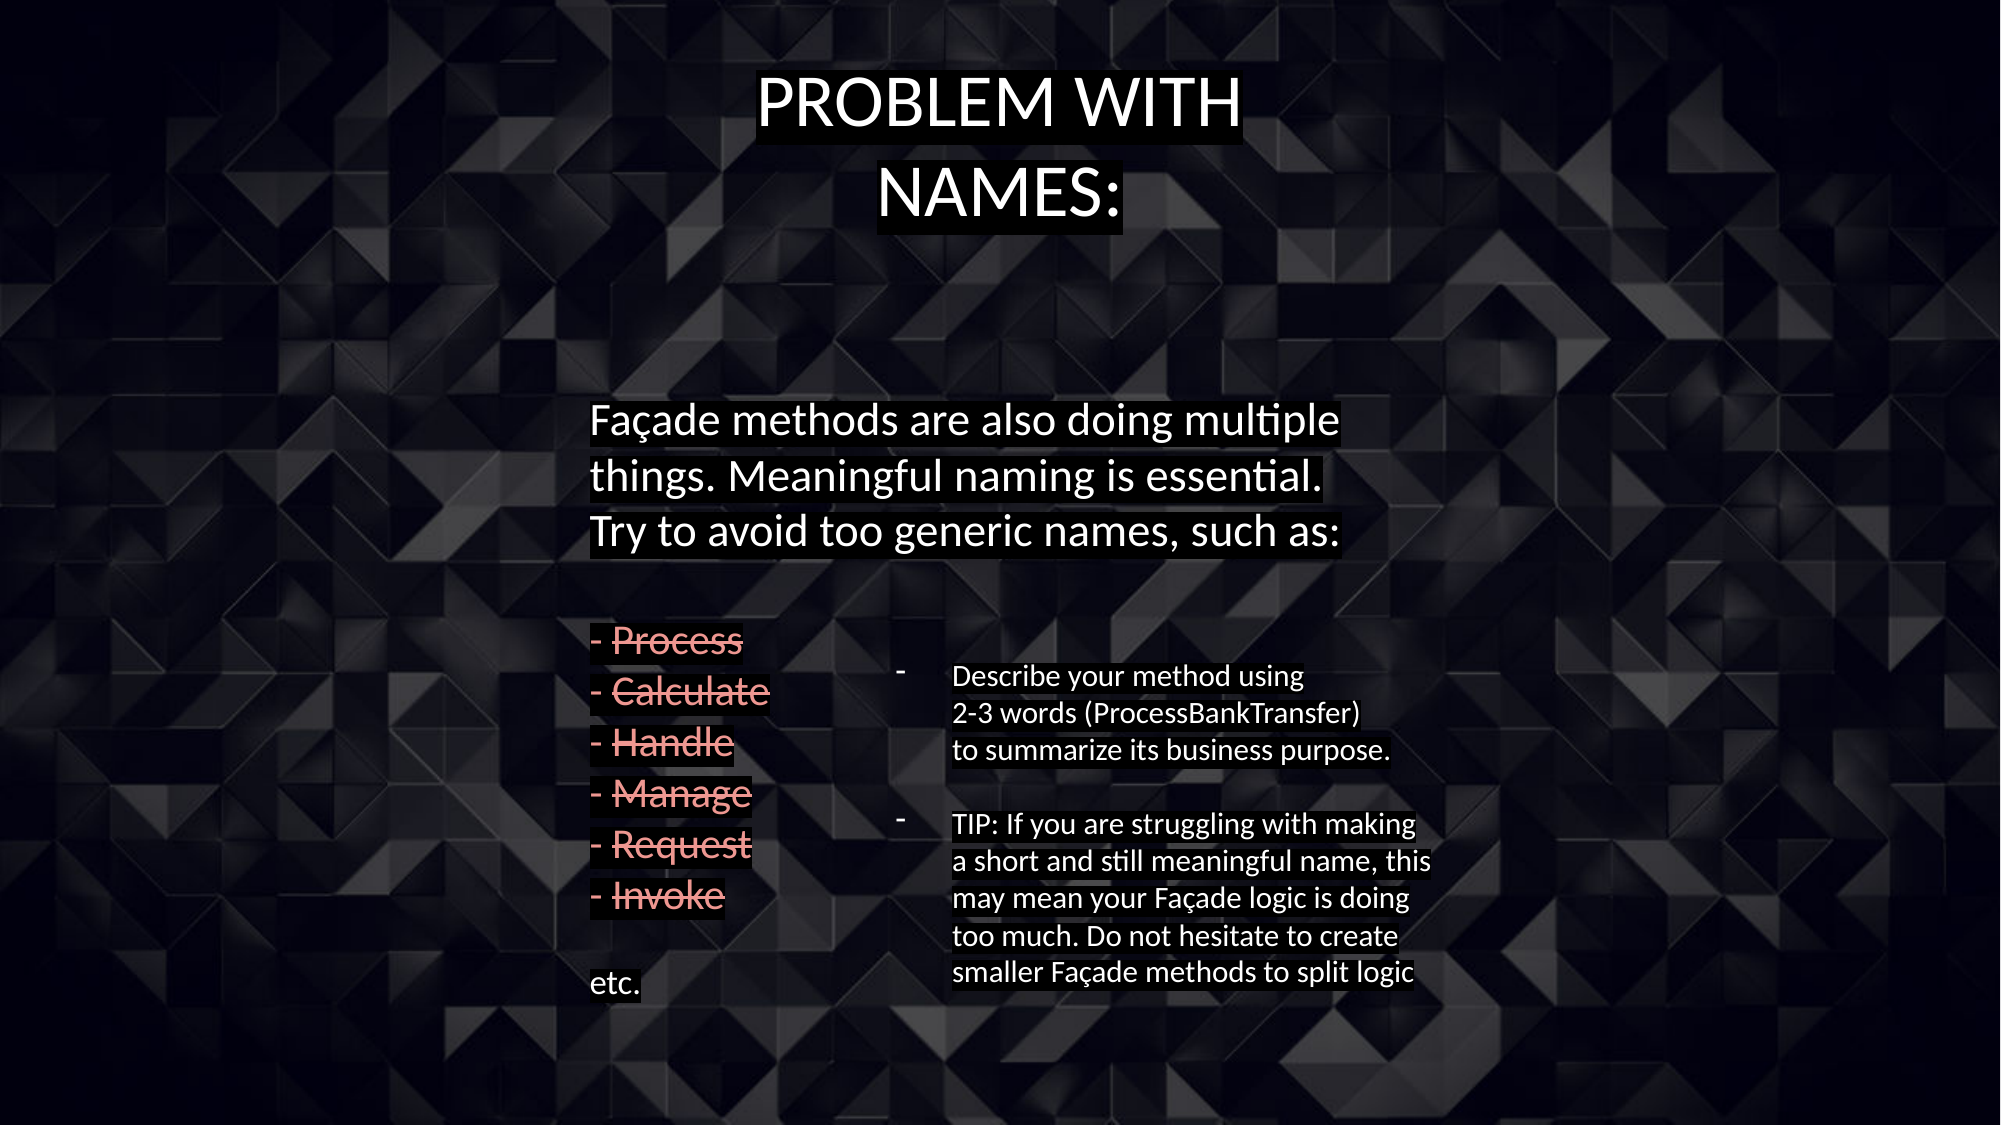

# Problem with names:
Façade methods are also doing multiple
things. Meaningful naming is essential.
Try to avoid too generic names, such as:
- Process
- Calculate
- Handle
- Manage
- Request
- Invoke
etc.
Describe your method using
2-3 words (ProcessBankTransfer)
to summarize its business purpose.

TIP: If you are struggling with making
a short and still meaningful name, this may mean your Façade logic is doing
too much. Do not hesitate to create
smaller Façade methods to split logic